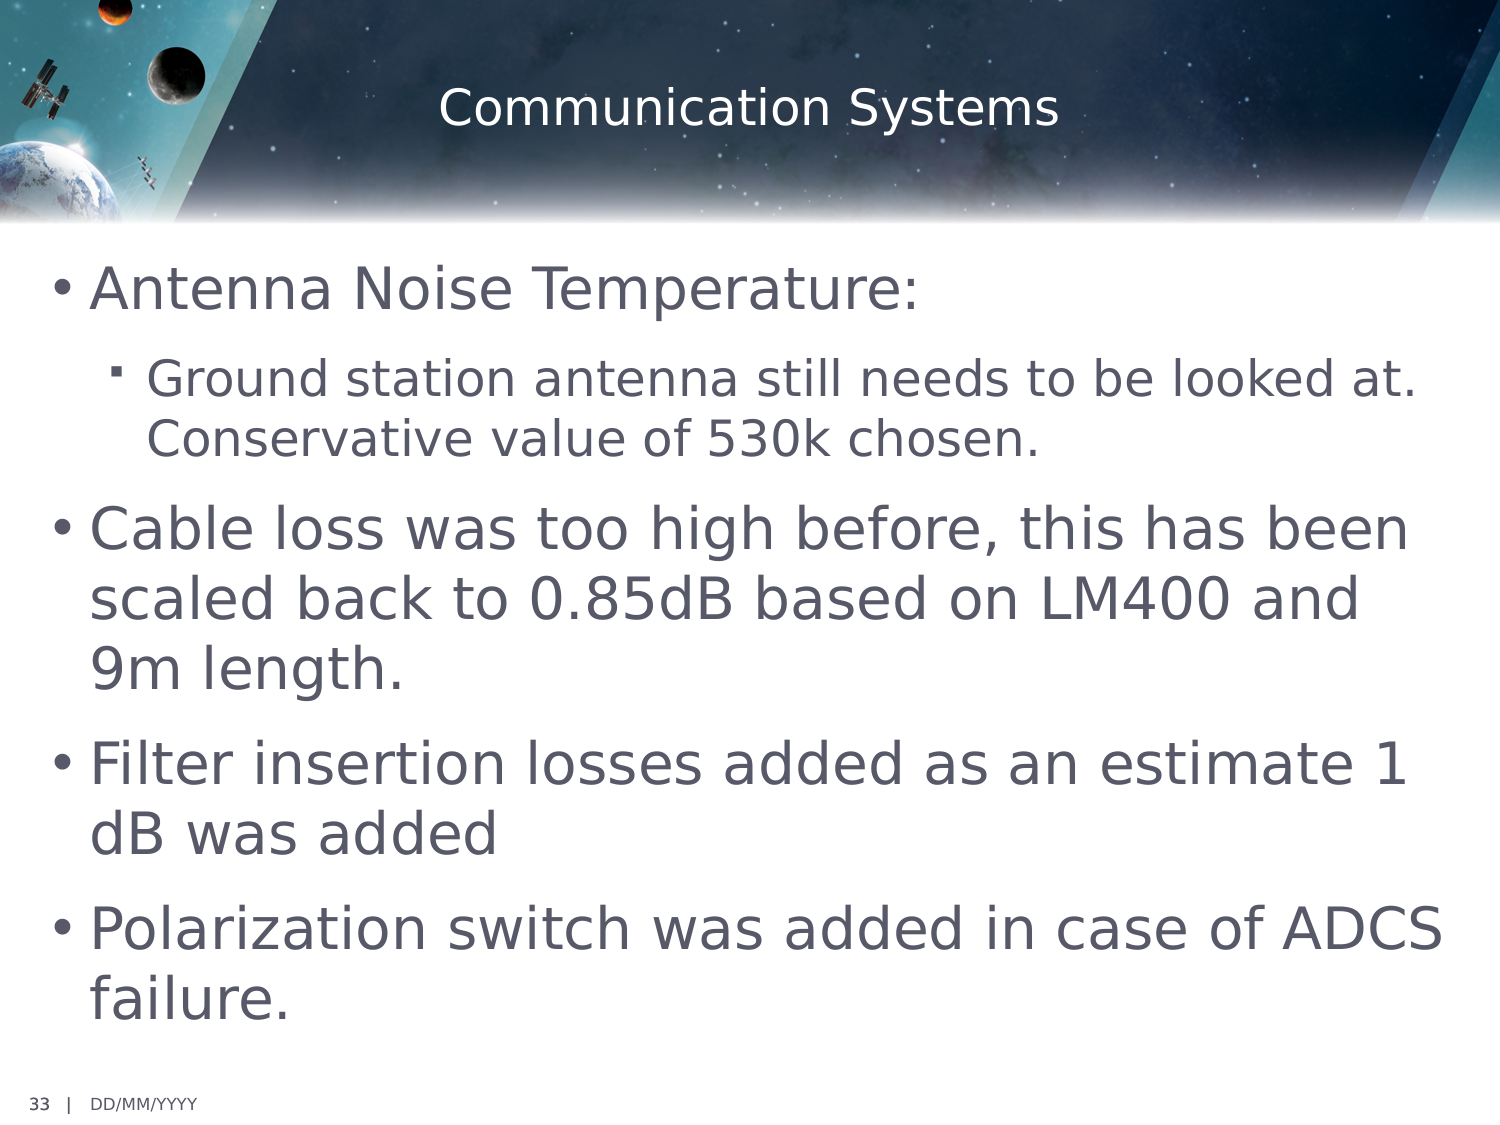

# Communication Systems
Antenna Noise Temperature:
Ground station antenna still needs to be looked at. Conservative value of 530k chosen.
Cable loss was too high before, this has been scaled back to 0.85dB based on LM400 and 9m length.
Filter insertion losses added as an estimate 1 dB was added
Polarization switch was added in case of ADCS failure.
33   |